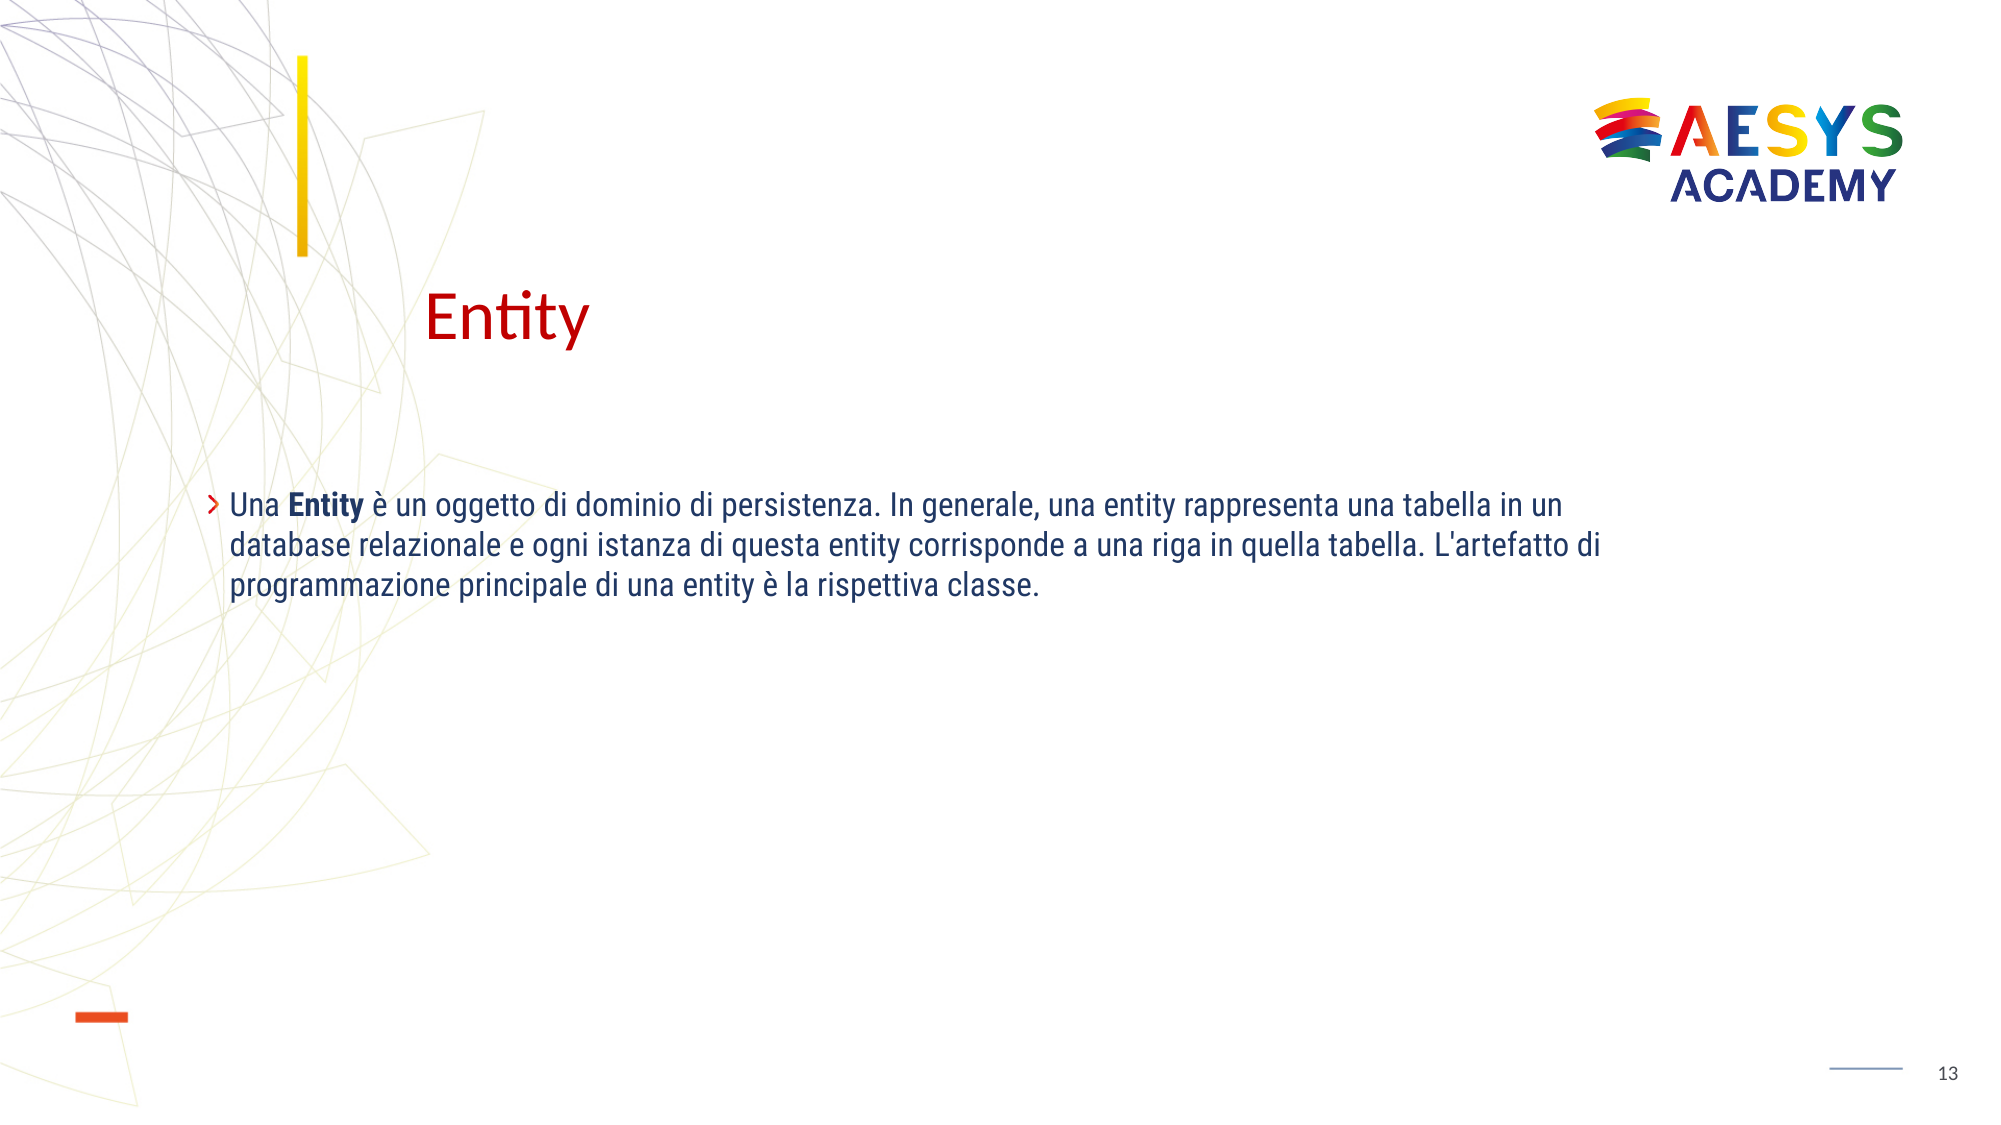

# Entity

Una Entity è un oggetto di dominio di persistenza. In generale, una entity rappresenta una tabella in un database relazionale e ogni istanza di questa entity corrisponde a una riga in quella tabella. L'artefatto di programmazione principale di una entity è la rispettiva classe.

13